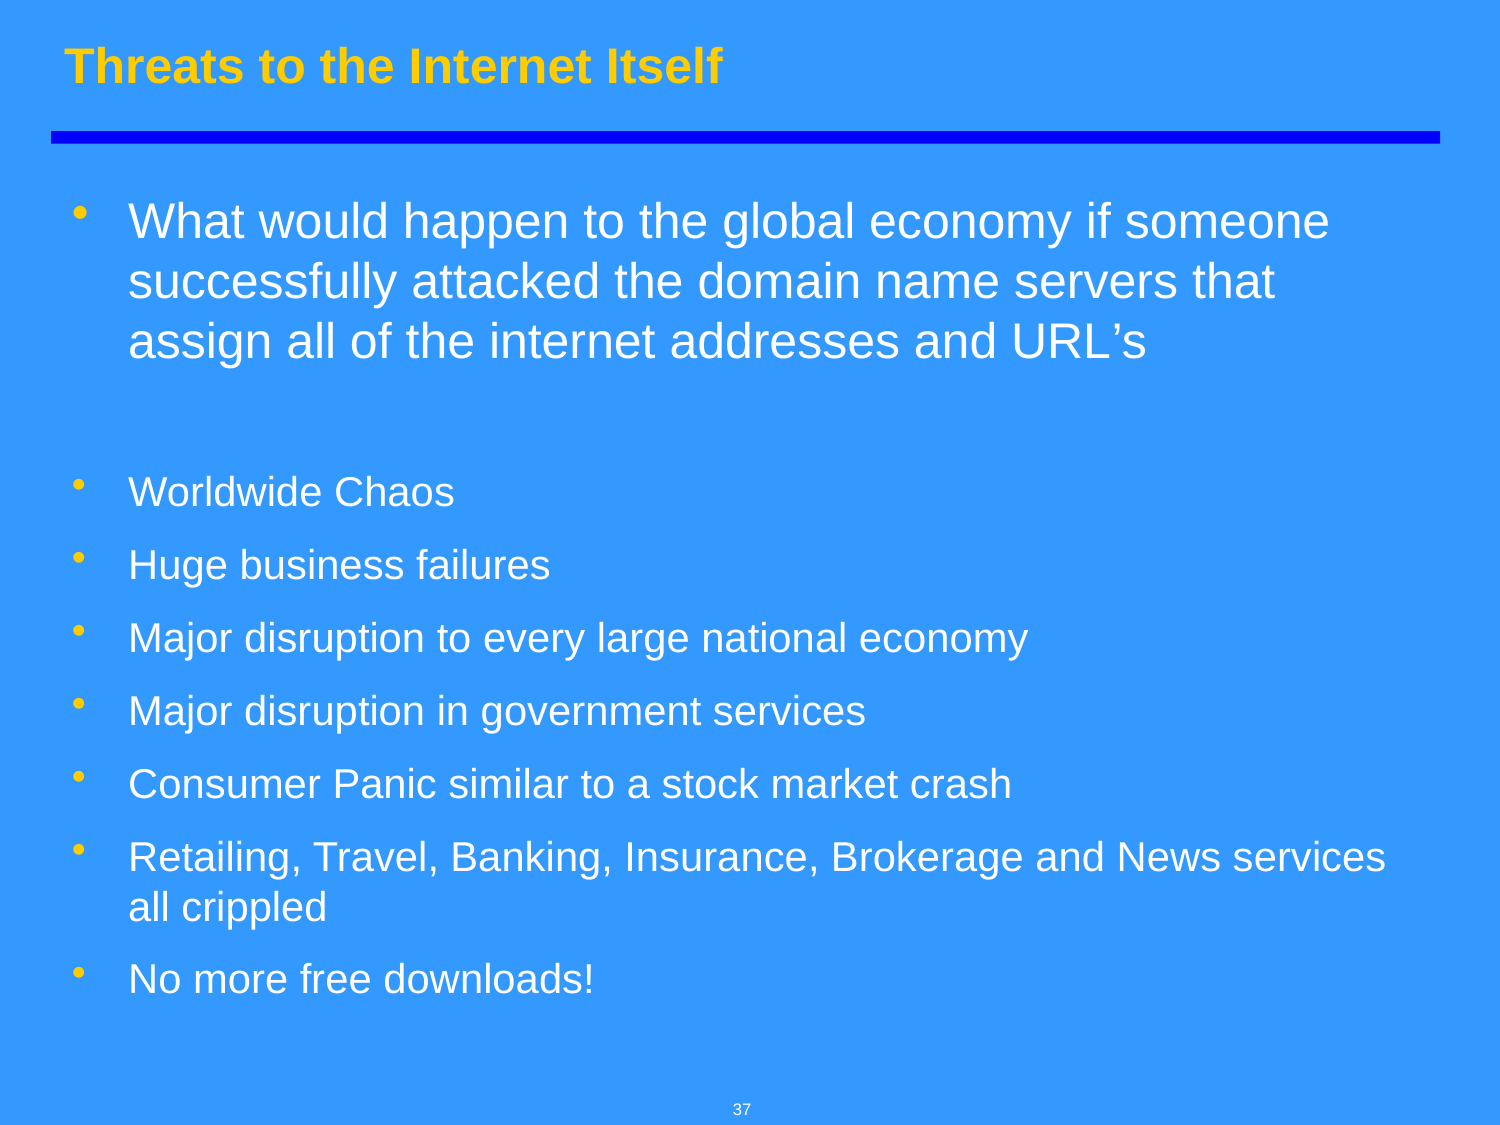

# Threats to the Internet Itself
What would happen to the global economy if someone successfully attacked the domain name servers that assign all of the internet addresses and URL’s

Worldwide Chaos
Huge business failures
Major disruption to every large national economy
Major disruption in government services
Consumer Panic similar to a stock market crash
Retailing, Travel, Banking, Insurance, Brokerage and News services all crippled
No more free downloads!

37